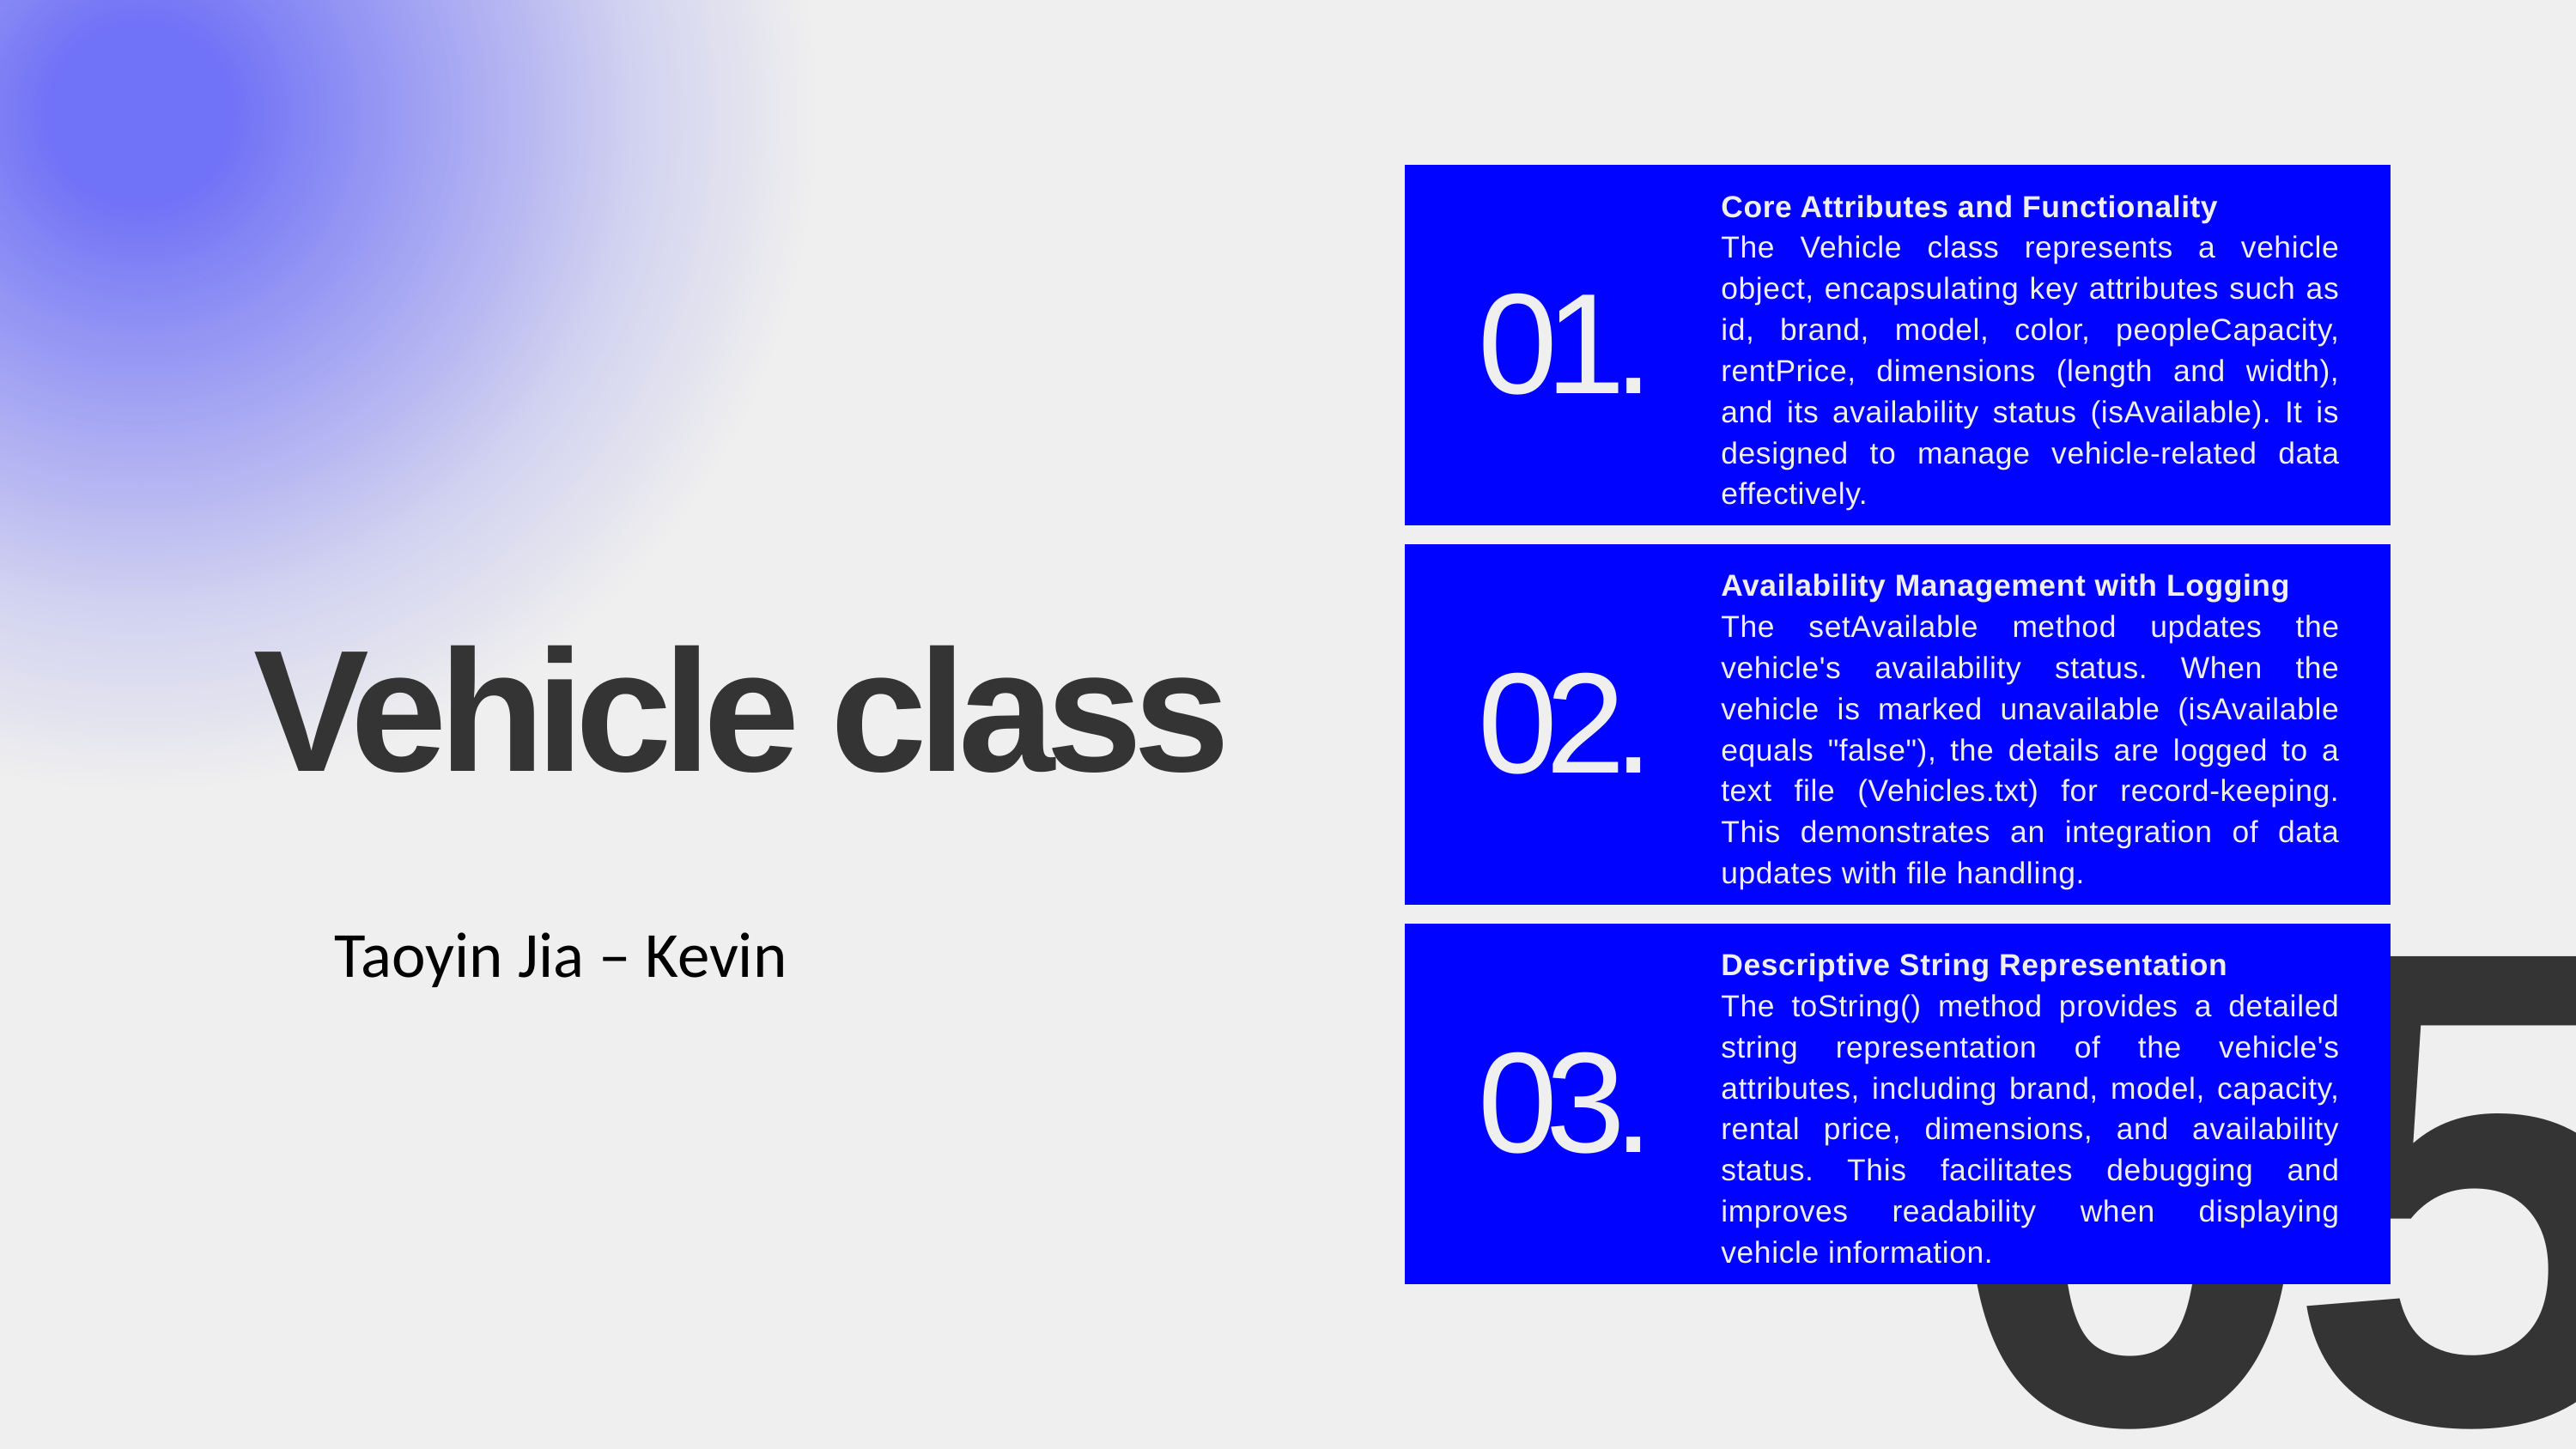

Core Attributes and Functionality
The Vehicle class represents a vehicle object, encapsulating key attributes such as id, brand, model, color, peopleCapacity, rentPrice, dimensions (length and width), and its availability status (isAvailable). It is designed to manage vehicle-related data effectively.
01.

Availability Management with Logging
The setAvailable method updates the vehicle's availability status. When the vehicle is marked unavailable (isAvailable equals "false"), the details are logged to a text file (Vehicles.txt) for record-keeping. This demonstrates an integration of data updates with file handling.
    Vehicle class
02.
Taoyin Jia – Kevin
05

Descriptive String Representation
The toString() method provides a detailed string representation of the vehicle's attributes, including brand, model, capacity, rental price, dimensions, and availability status. This facilitates debugging and improves readability when displaying vehicle information.
03.